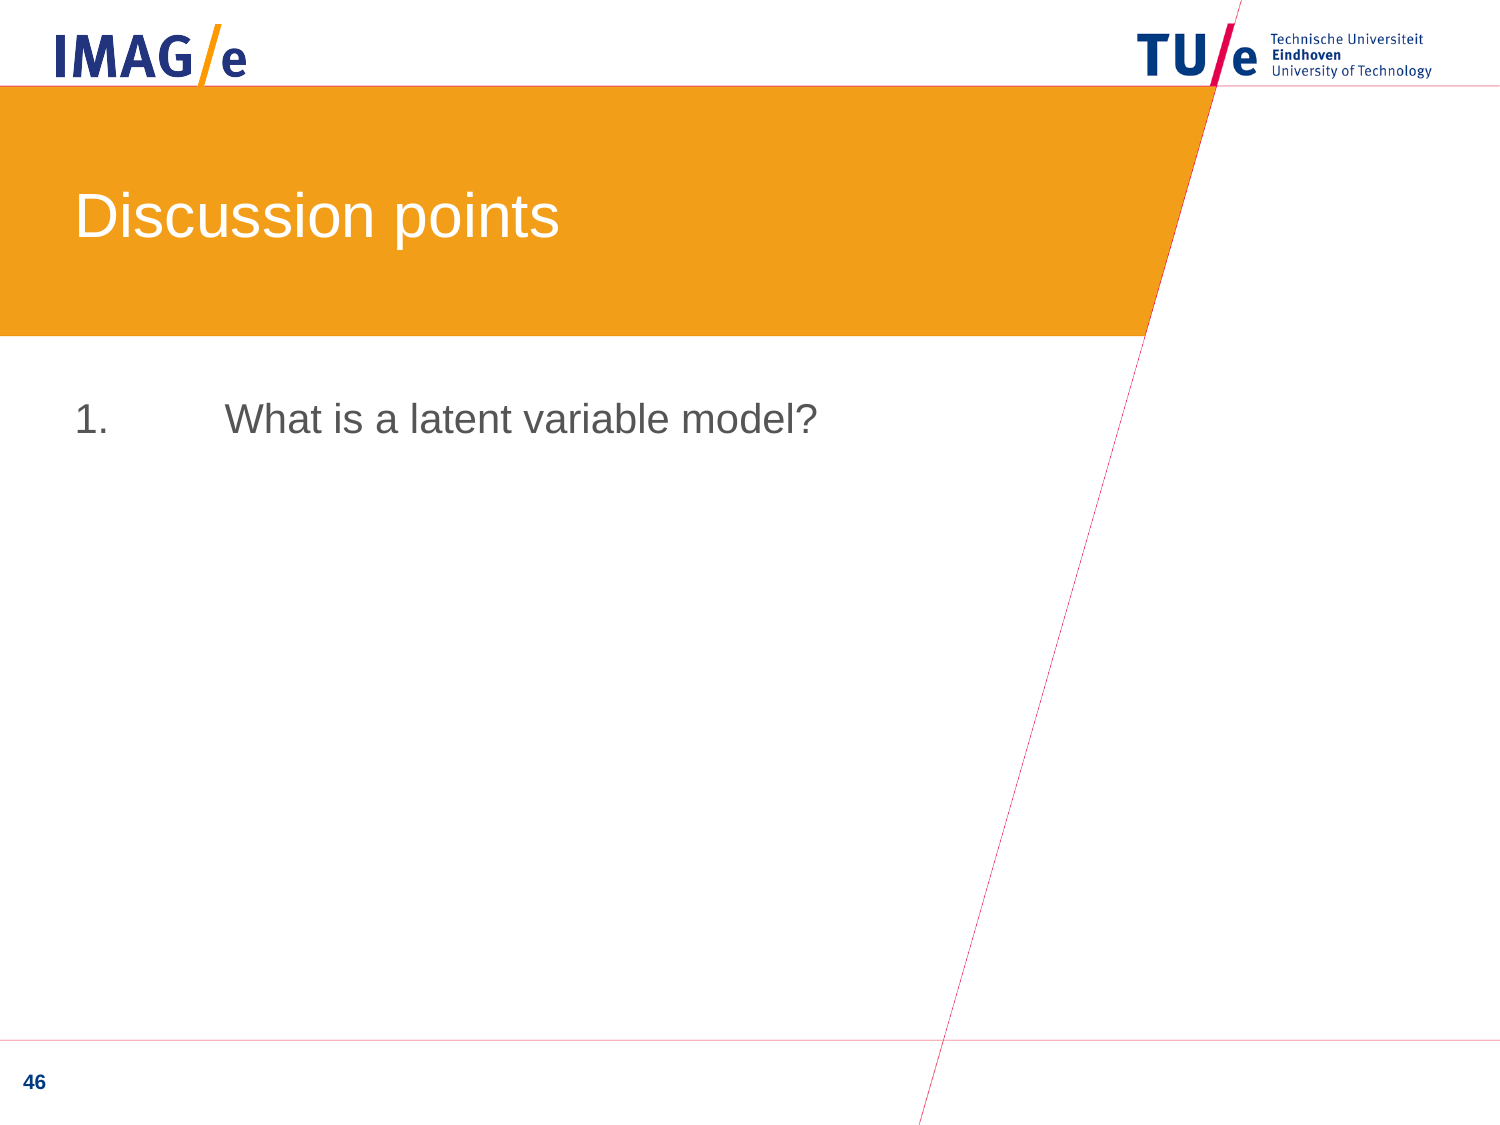

Discussion points

1.	What is a latent variable model?

46